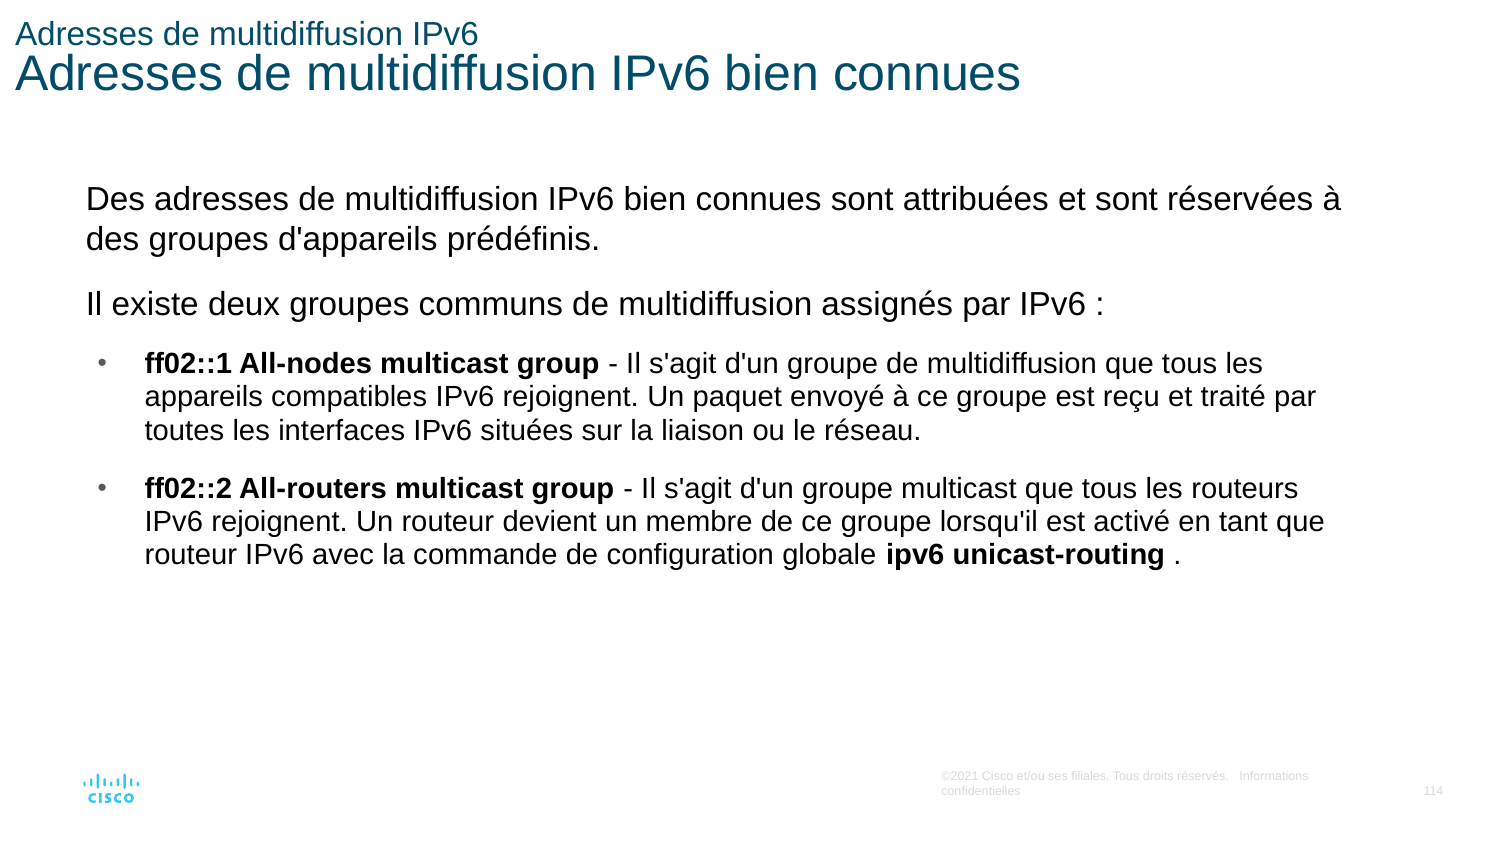

# Adresses de multidiffusion IPv6 Adresses de multidiffusion IPv6 bien connues
Des adresses de multidiffusion IPv6 bien connues sont attribuées et sont réservées à des groupes d'appareils prédéfinis.
Il existe deux groupes communs de multidiffusion assignés par IPv6 :
ff02::1 All-nodes multicast group - Il s'agit d'un groupe de multidiffusion que tous les appareils compatibles IPv6 rejoignent. Un paquet envoyé à ce groupe est reçu et traité par toutes les interfaces IPv6 situées sur la liaison ou le réseau.
ff02::2 All-routers multicast group - Il s'agit d'un groupe multicast que tous les routeurs IPv6 rejoignent. Un routeur devient un membre de ce groupe lorsqu'il est activé en tant que routeur IPv6 avec la commande de configuration globale ipv6 unicast-routing .